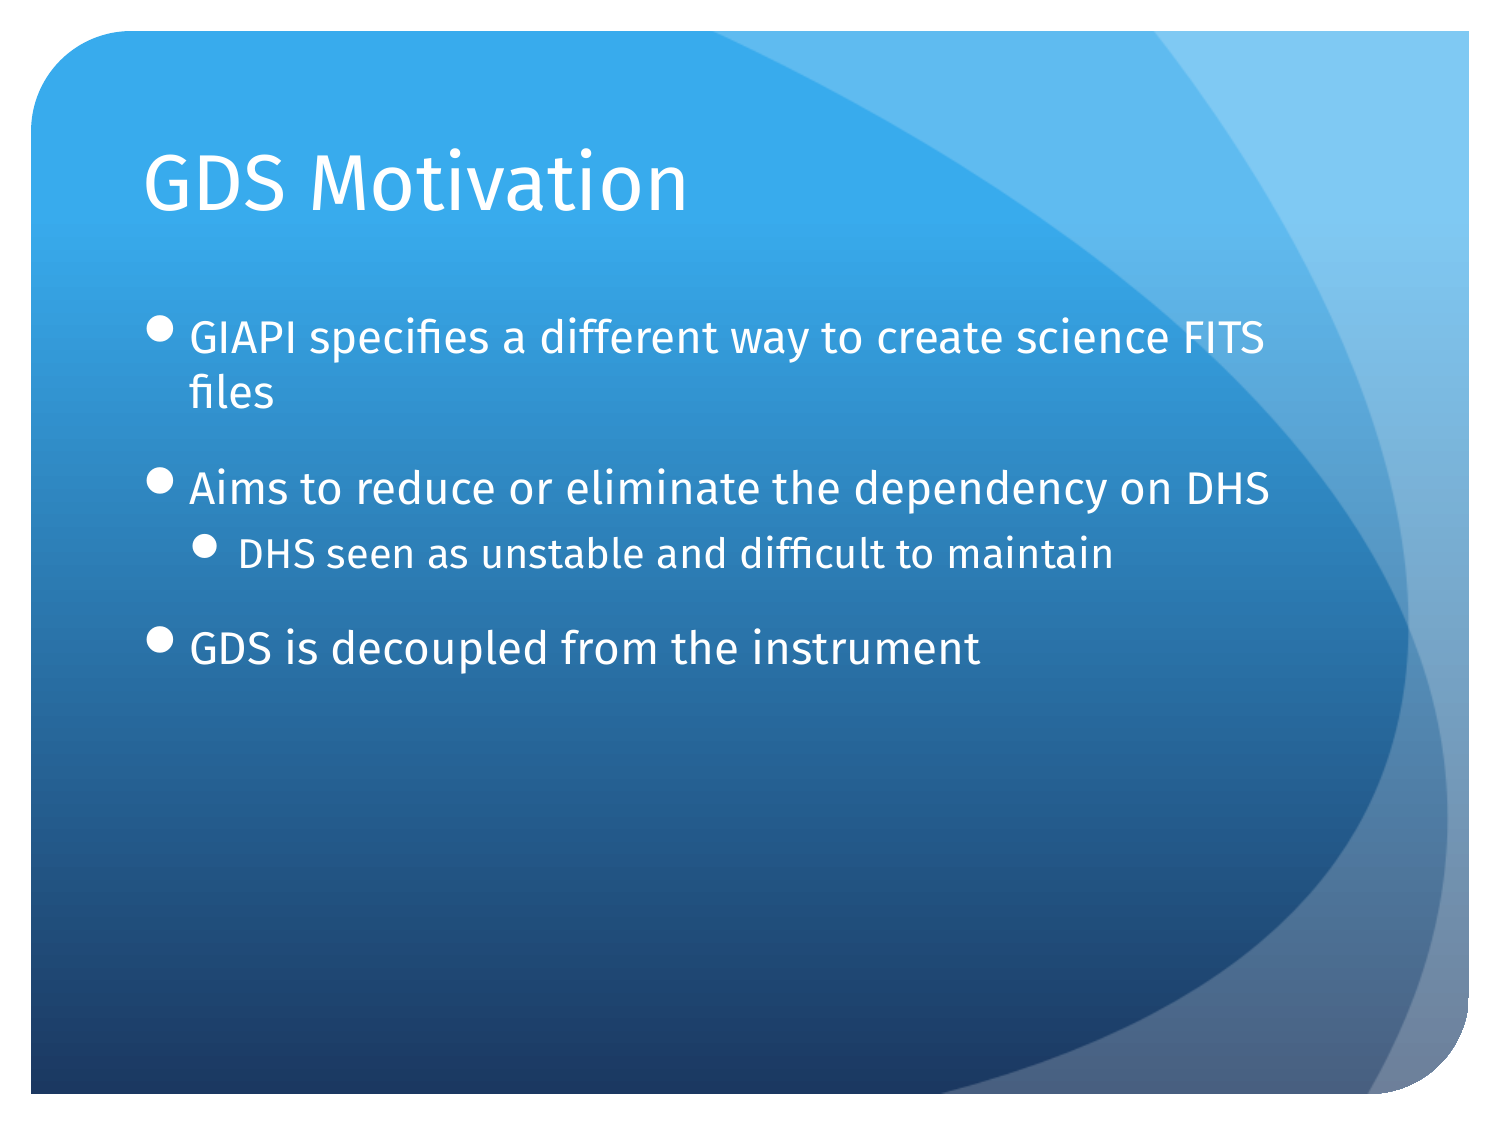

# GDS Motivation
GIAPI specifies a different way to create science FITS files
Aims to reduce or eliminate the dependency on DHS
DHS seen as unstable and difficult to maintain
GDS is decoupled from the instrument